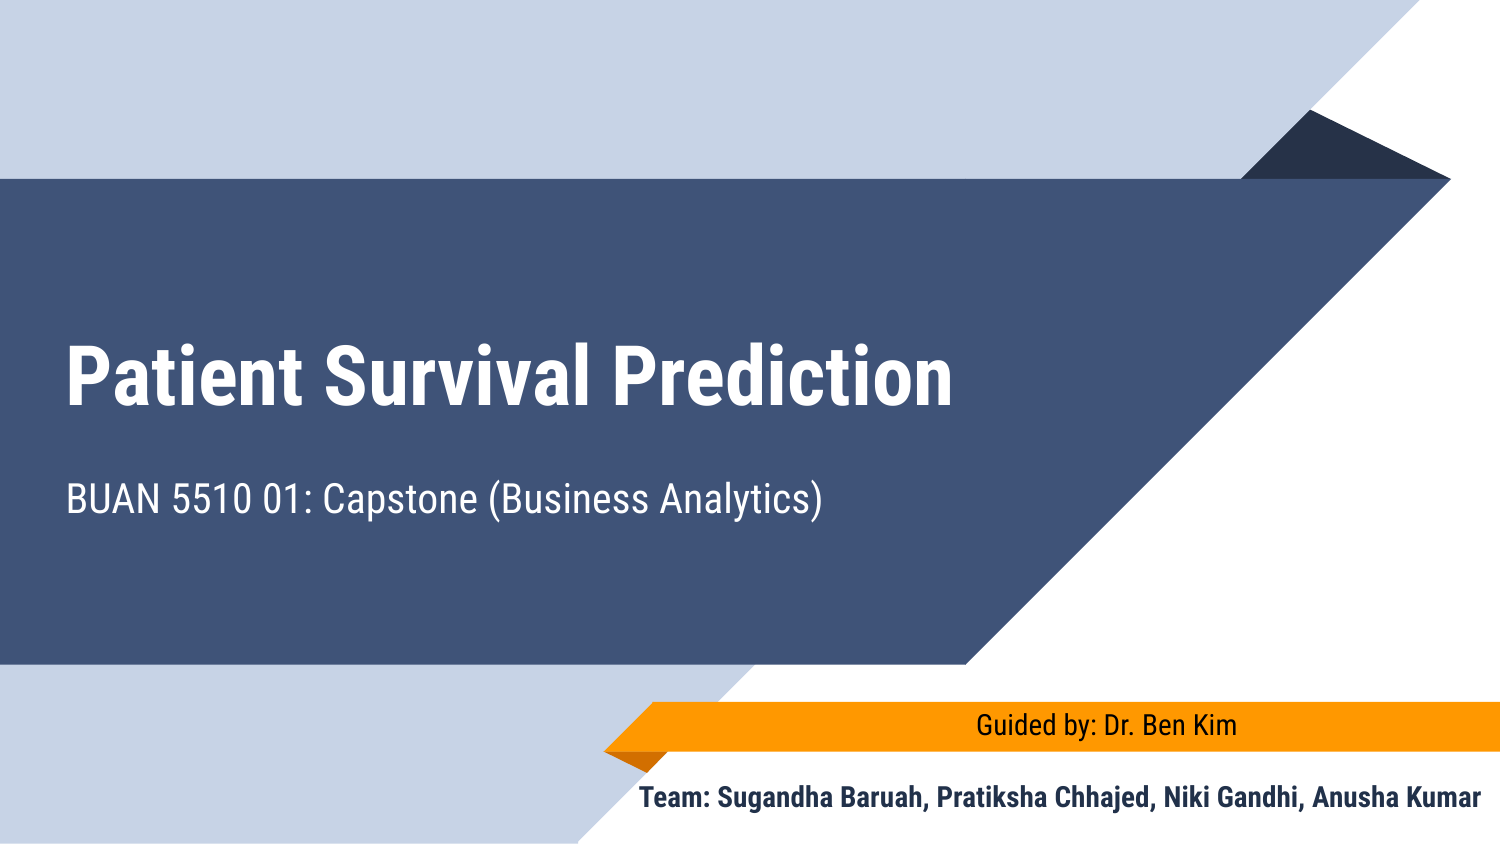

# Patient Survival Prediction
BUAN 5510 01: Capstone (Business Analytics)
Guided by: Dr. Ben Kim
Team: Sugandha Baruah, Pratiksha Chhajed, Niki Gandhi, Anusha Kumar